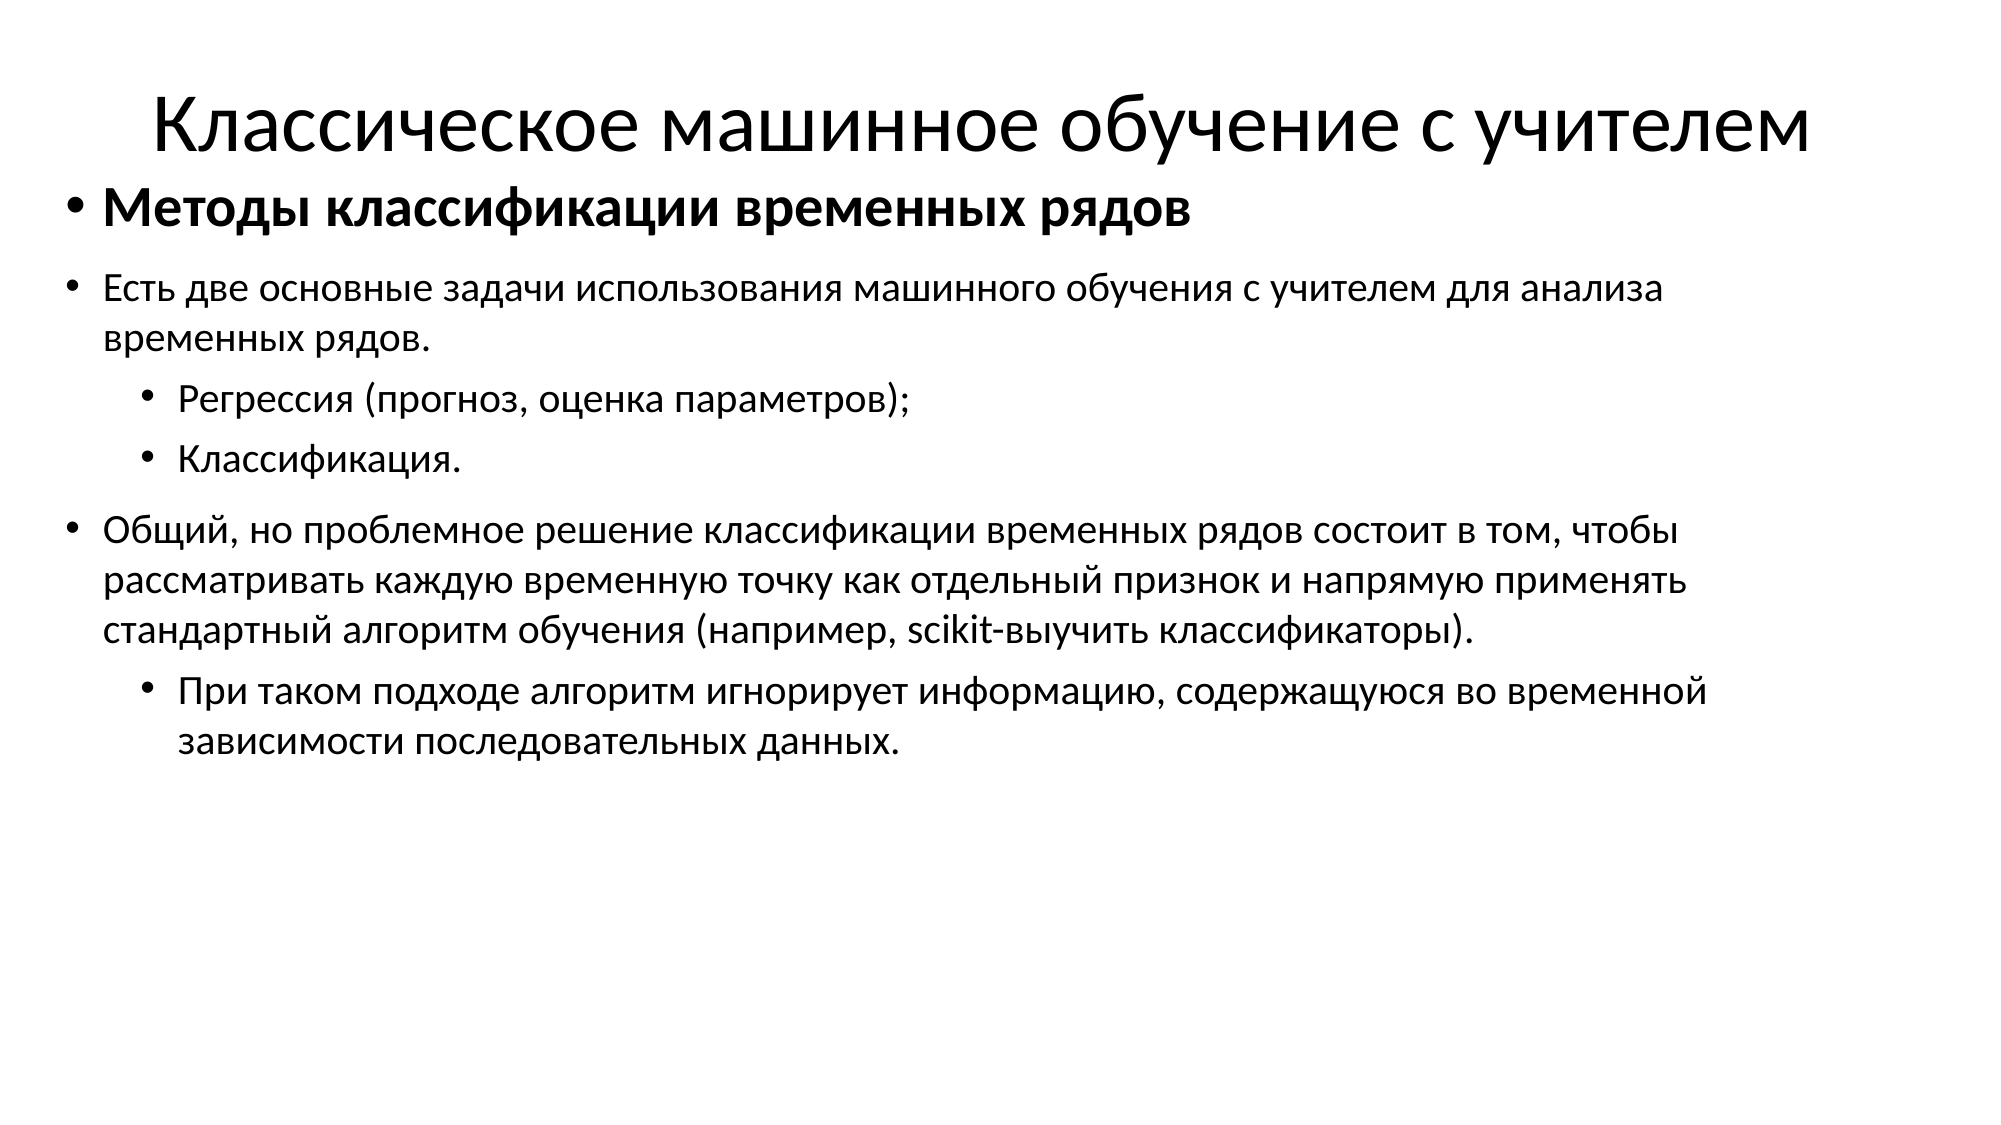

# Классическое машинное обучение с учителем
Методы классификации временных рядов
Есть две основные задачи использования машинного обучения с учителем для анализа временных рядов.
Регрессия (прогноз, оценка параметров);
Классификация.
Общий, но проблемное решение классификации временных рядов состоит в том, чтобы рассматривать каждую временную точку как отдельный признок и напрямую применять стандартный алгоритм обучения (например, scikit-выучить классификаторы).
При таком подходе алгоритм игнорирует информацию, содержащуюся во временной зависимости последовательных данных.